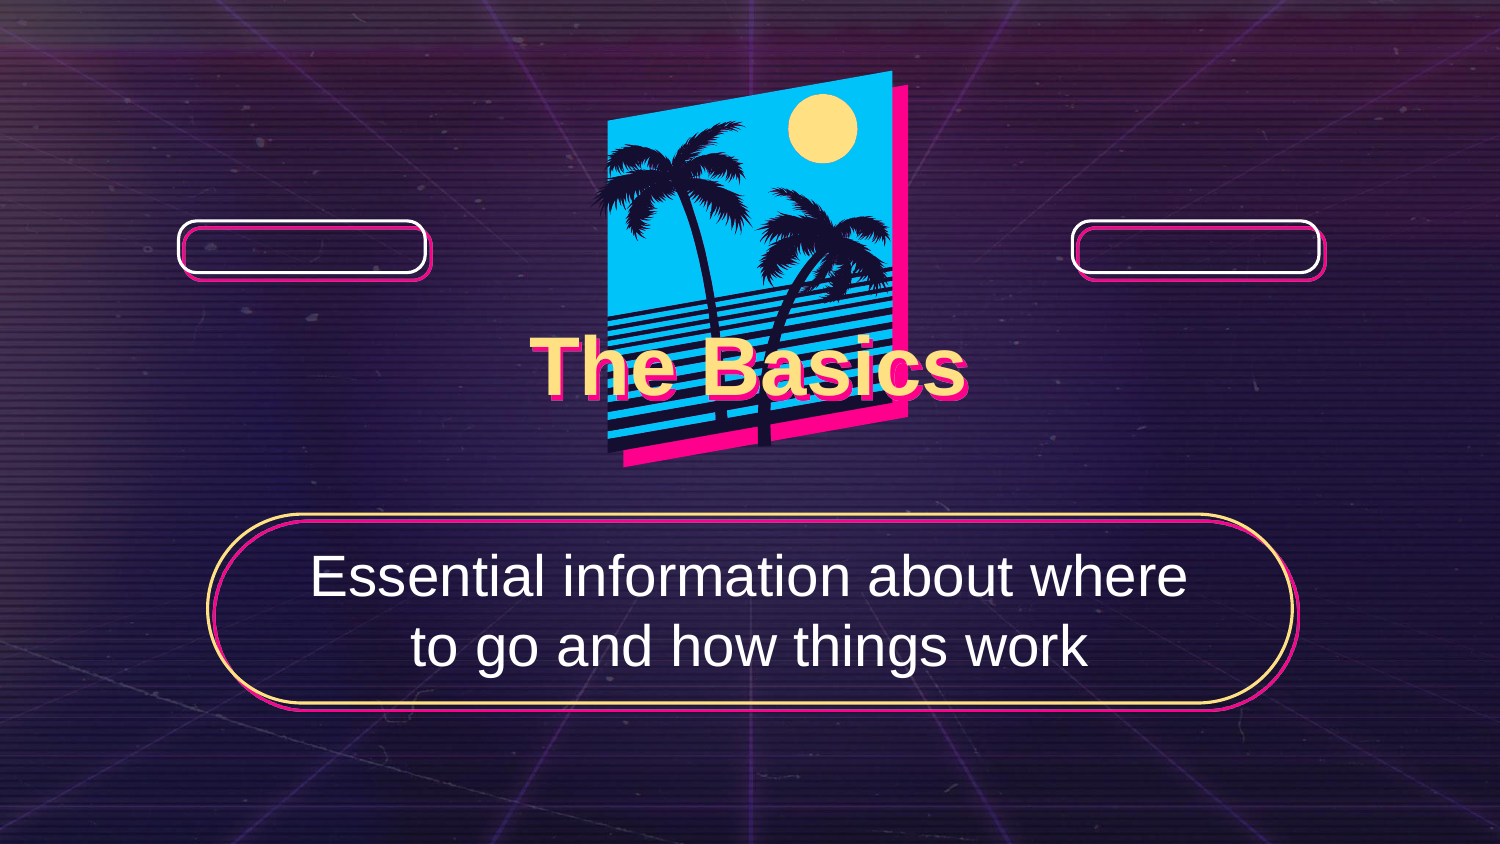

# The Basics

Essential information about where to go and how things work